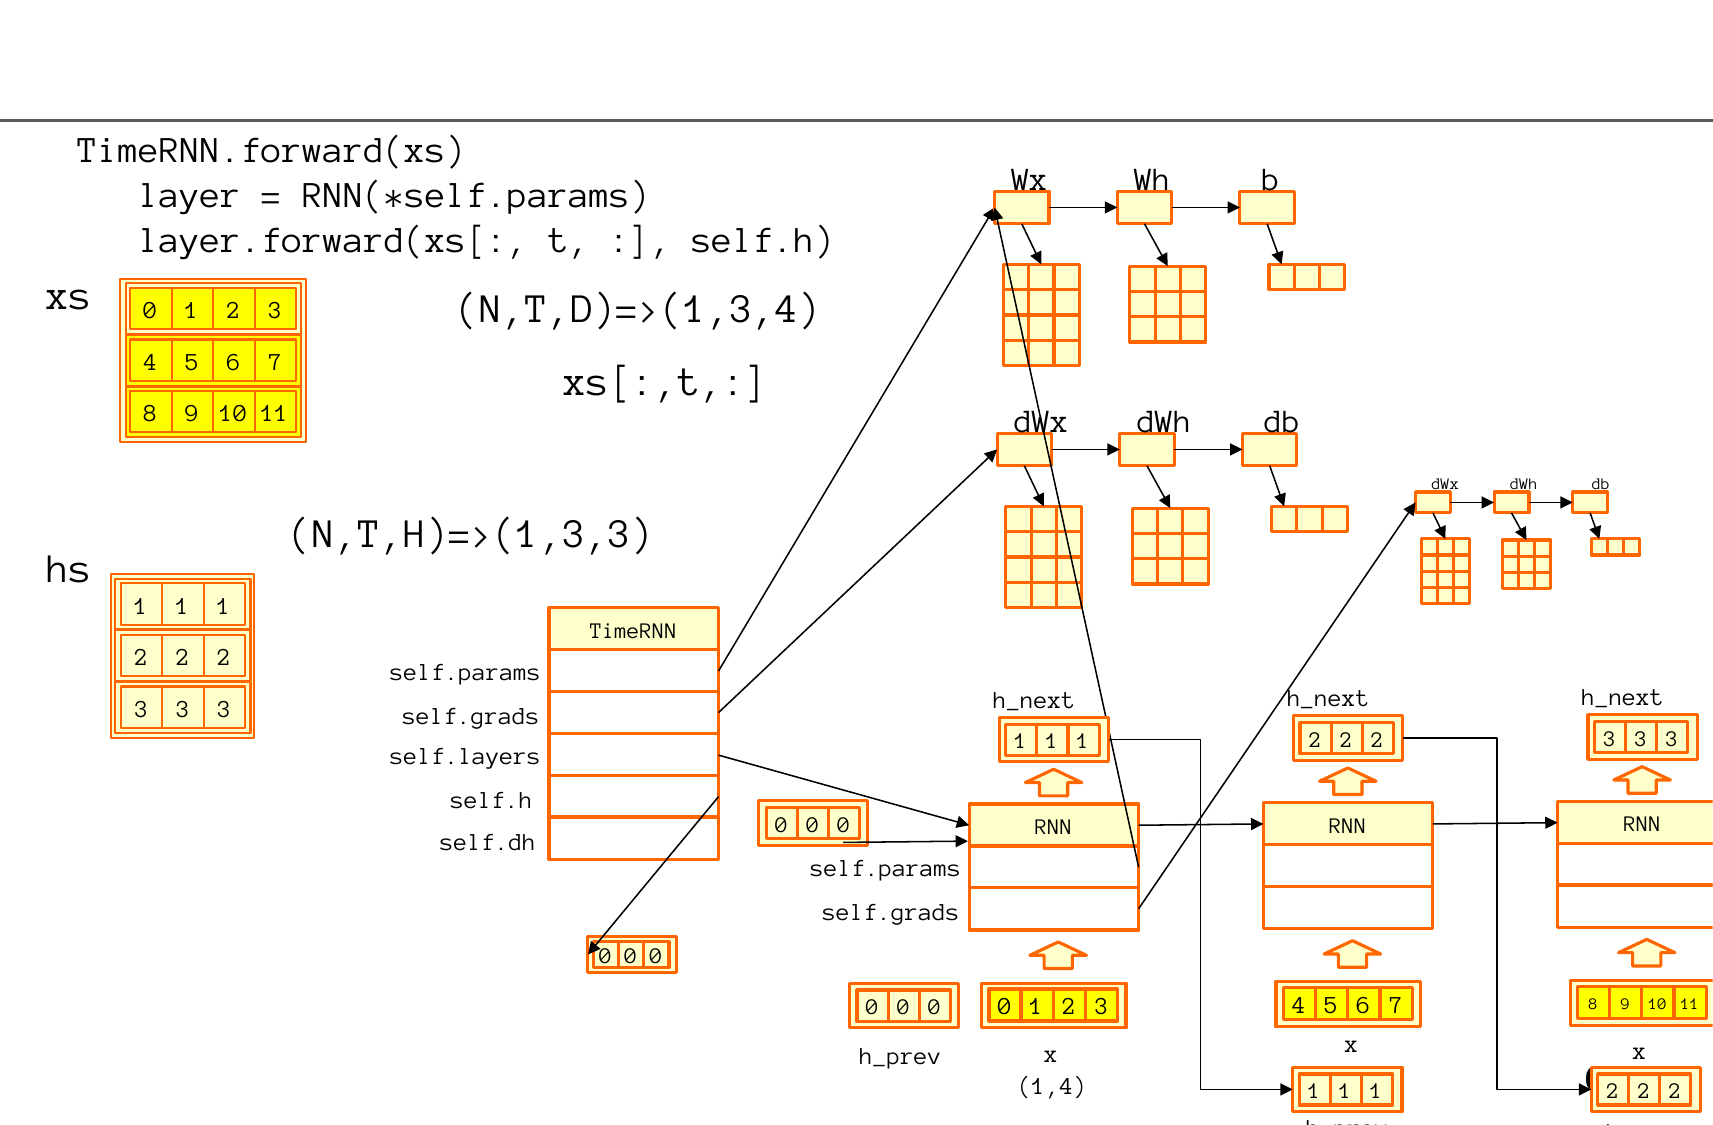

TimeRNN.forward(xs)
   layer = RNN(*self.params)
   layer.forward(xs[:, t, :], self.h)
Wx
Wh
b

xs

(N,T,D)=>(1,3,4)

0
1
2
3

4
5
6
7

xs[:,t,:]

8
9
10
11
dWx
dWh
db

dWx
dWh
db

(N,T,H)=>(1,3,3)

hs

1
1
1
TimeRNN

2
2
2
self.params

h_next
h_next
h_next

3
3
3

self.grads

3
3
3

2
2
2

1
1
1
self.layers

self.h

RNN
RNN
RNN
0
0
0

self.dh

self.params

self.grads

0
0
0

8
9
10
11
4
5
6
7
0
1
2
3
0
0
0
x
x
x
h_prev
(1,4)

1
1
1

2
2
2
h_prev
h_prev